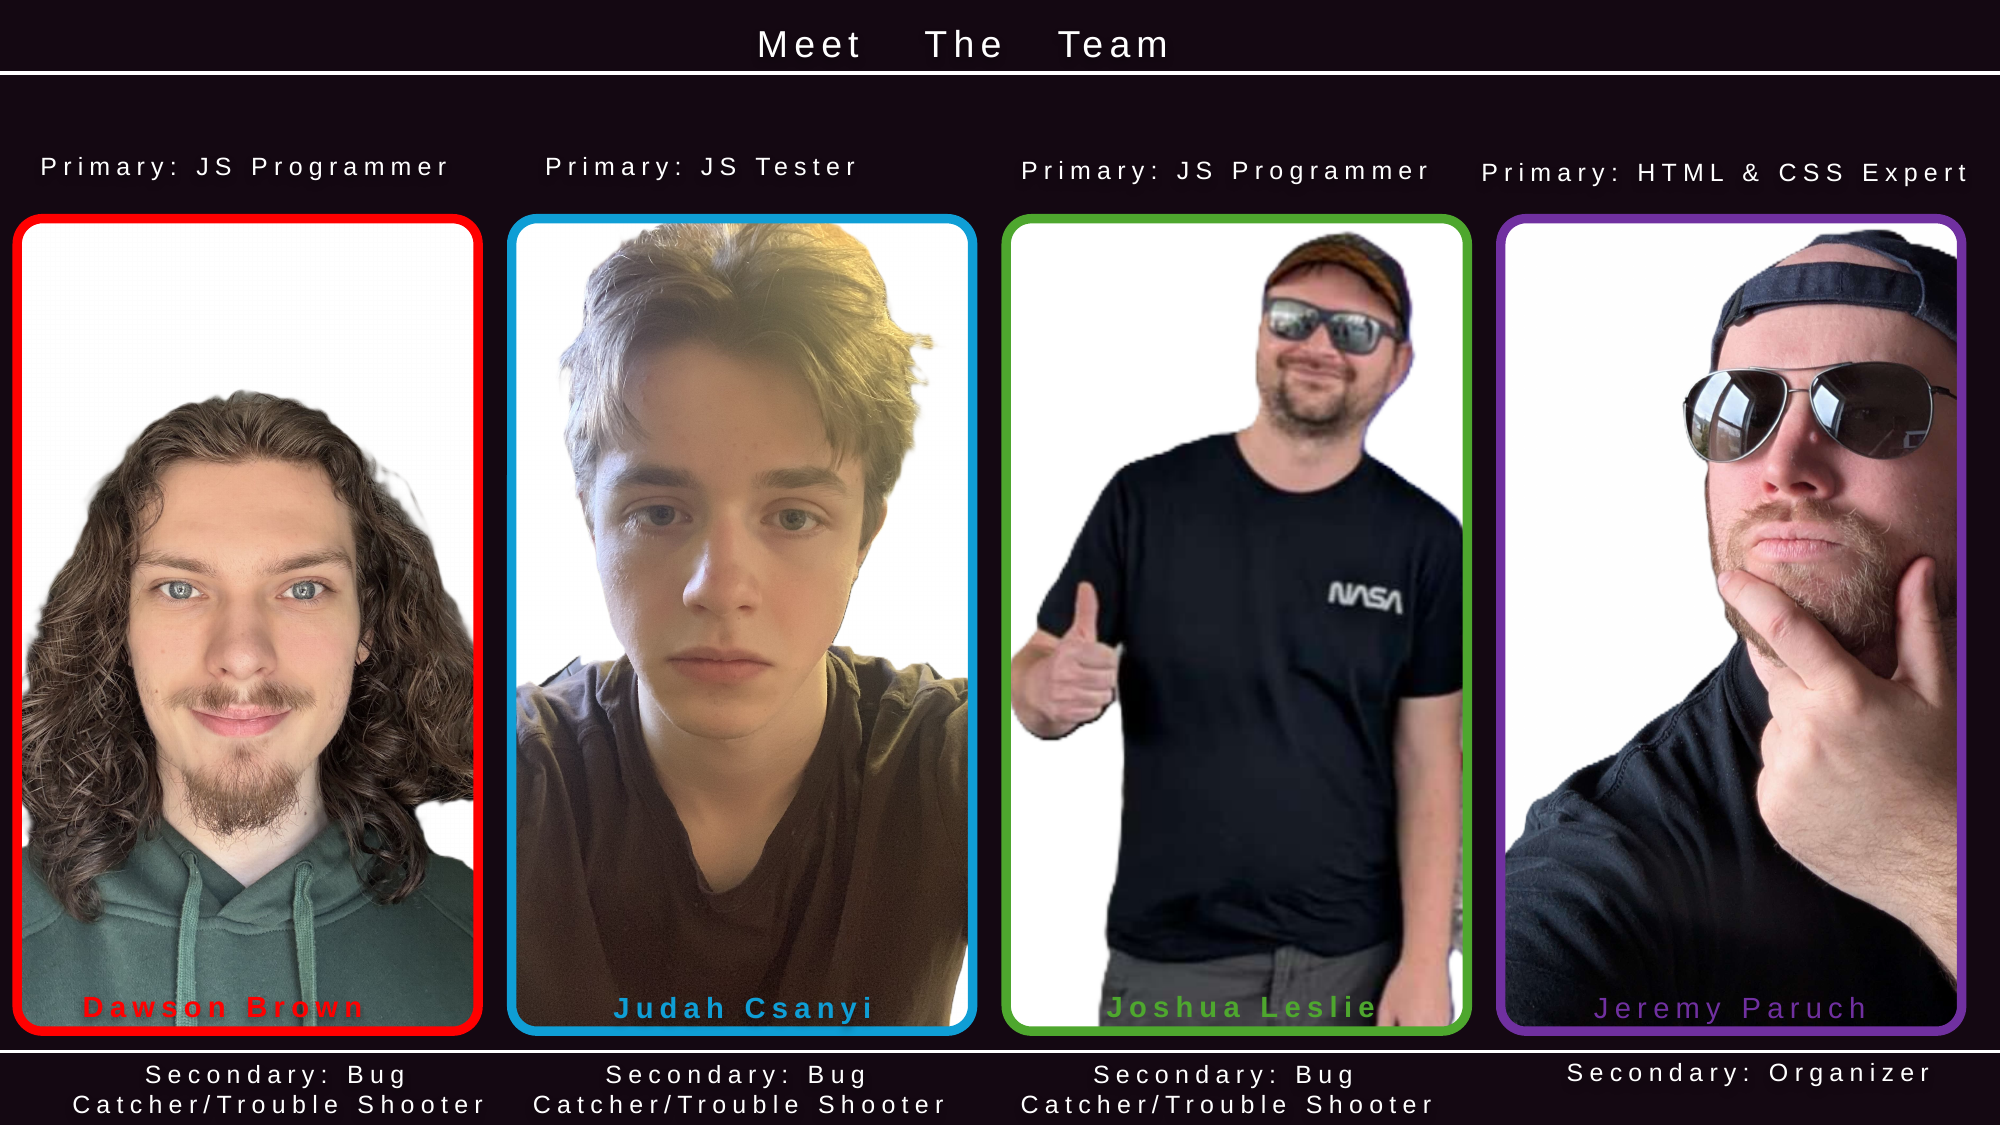

Meet
The
Team
Primary: JS Programmer
Primary: JS Tester
Primary: JS Programmer
Primary: HTML & CSS Expert

Dawson Brown
Joshua Leslie
Judah Csanyi
Jeremy Paruch
Secondary: Organizer
Secondary: Bug Catcher/Trouble Shooter
Secondary: Bug Catcher/Trouble Shooter
Secondary: Bug Catcher/Trouble Shooter